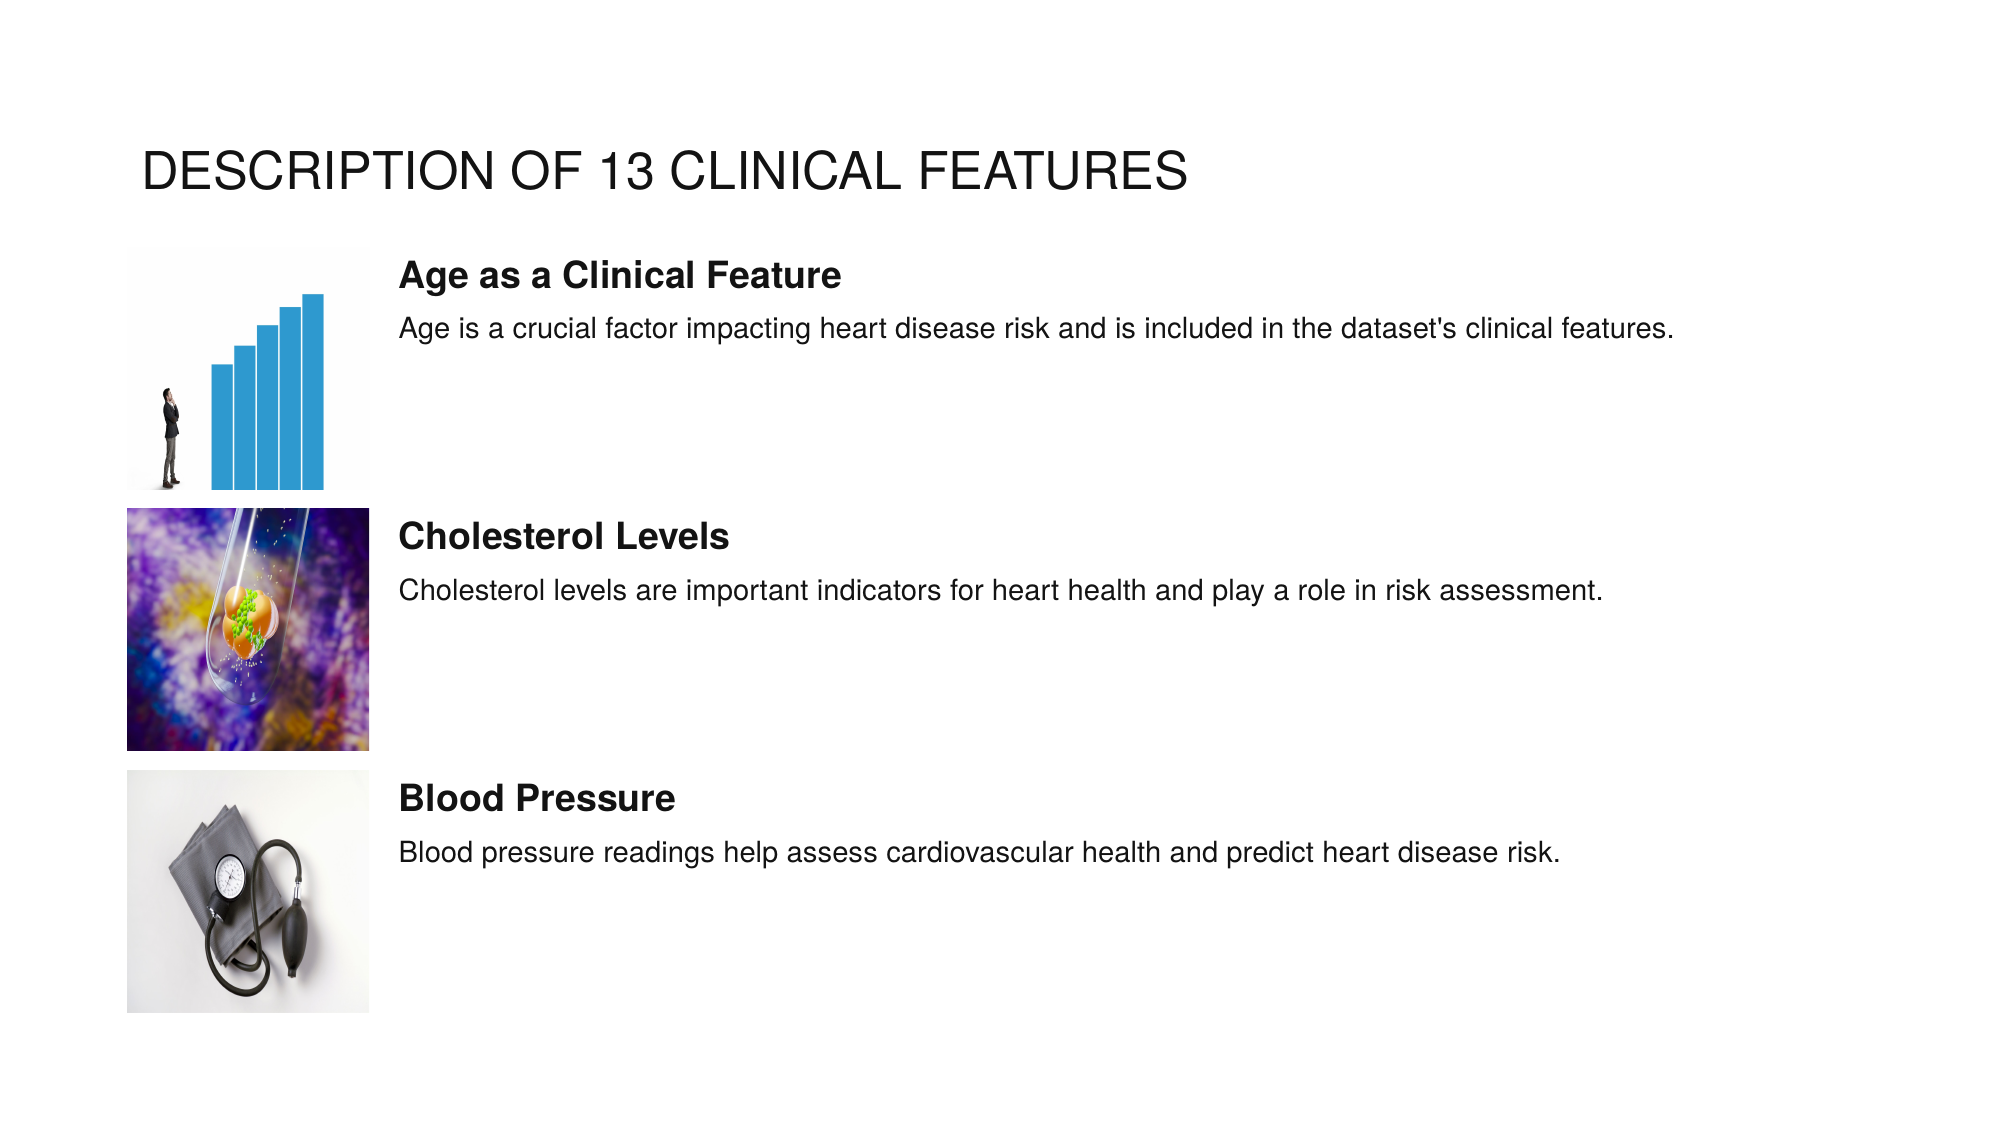

# Description of 13 Clinical Features
Age as a Clinical Feature
Age is a crucial factor impacting heart disease risk and is included in the dataset's clinical features.
Cholesterol Levels
Cholesterol levels are important indicators for heart health and play a role in risk assessment.
Blood Pressure
Blood pressure readings help assess cardiovascular health and predict heart disease risk.